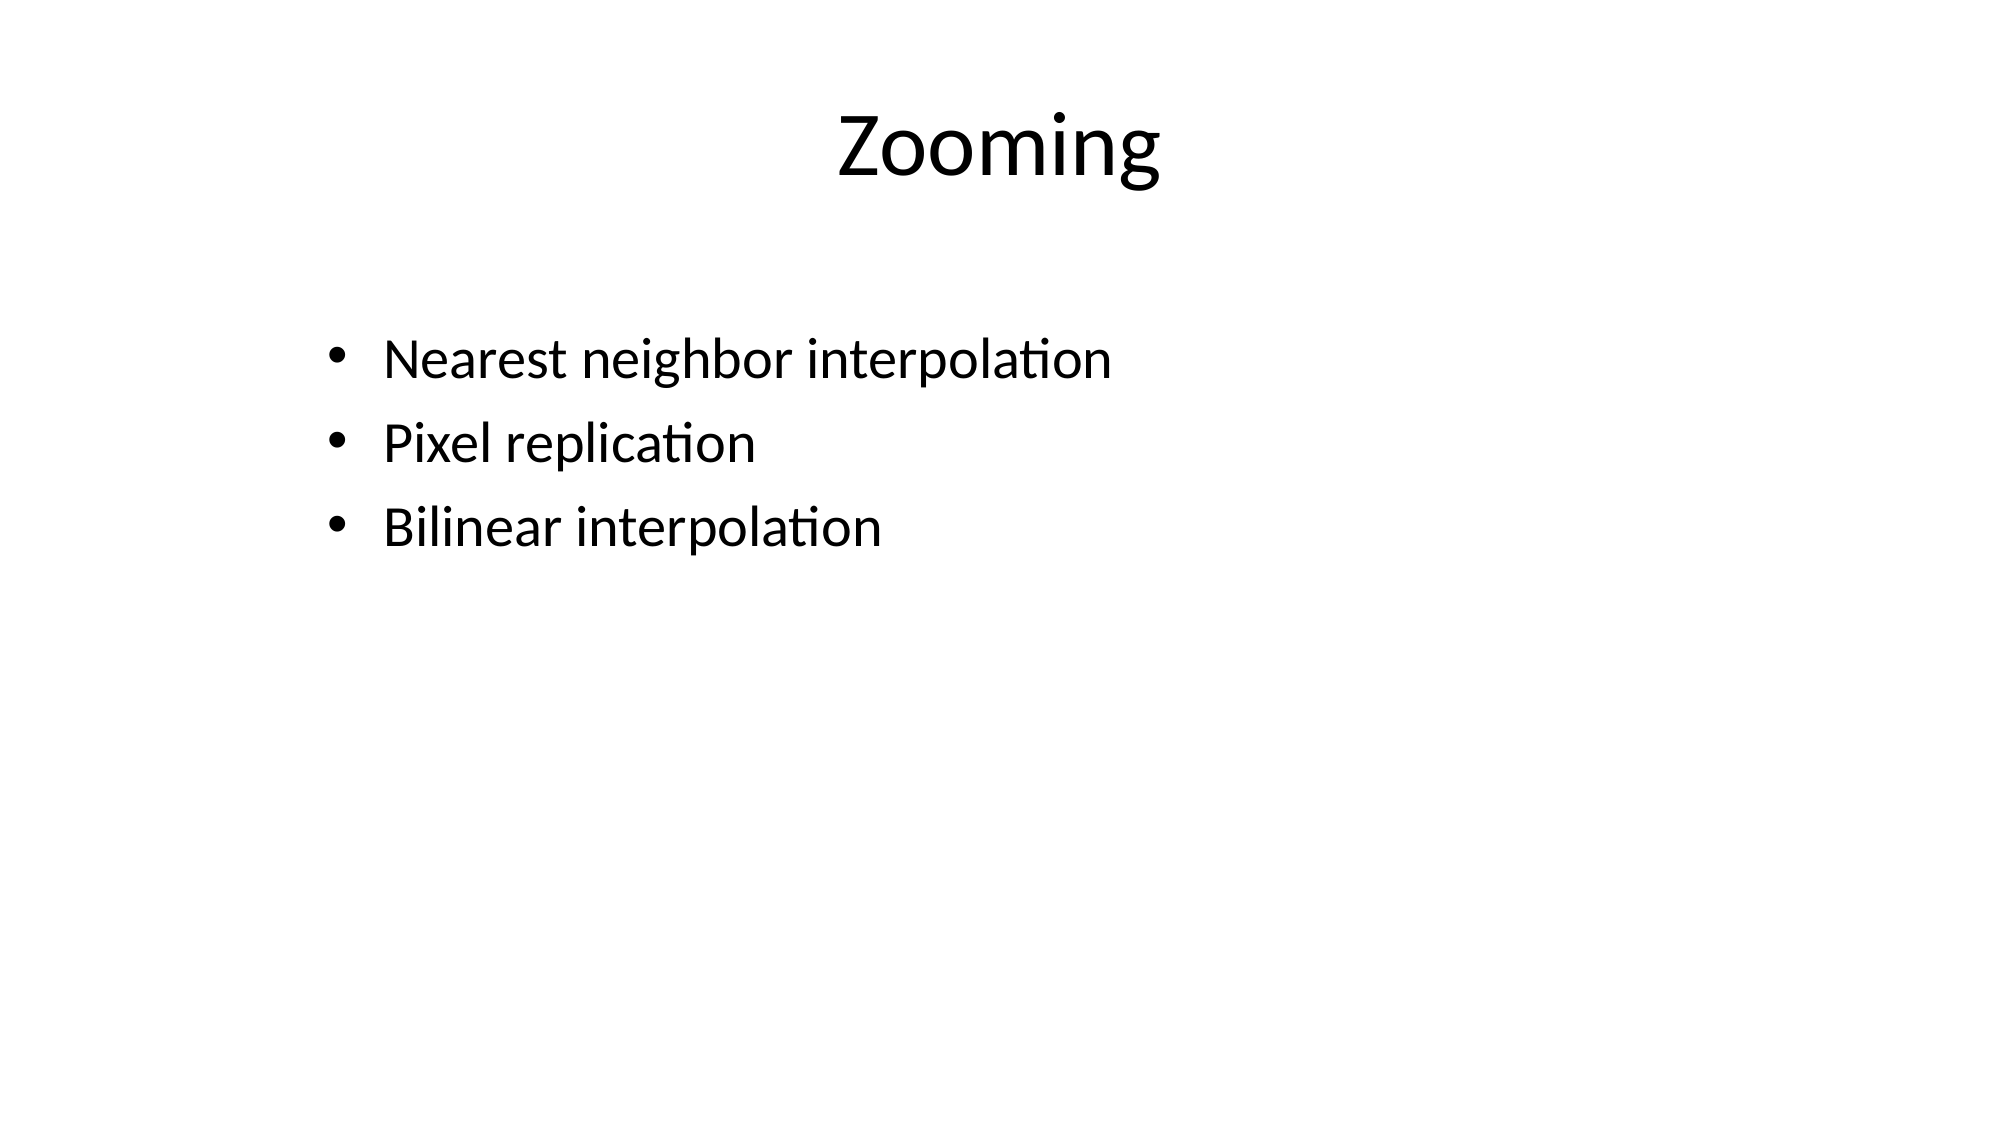

Zooming
Nearest neighbor interpolation
Pixel replication
Bilinear interpolation